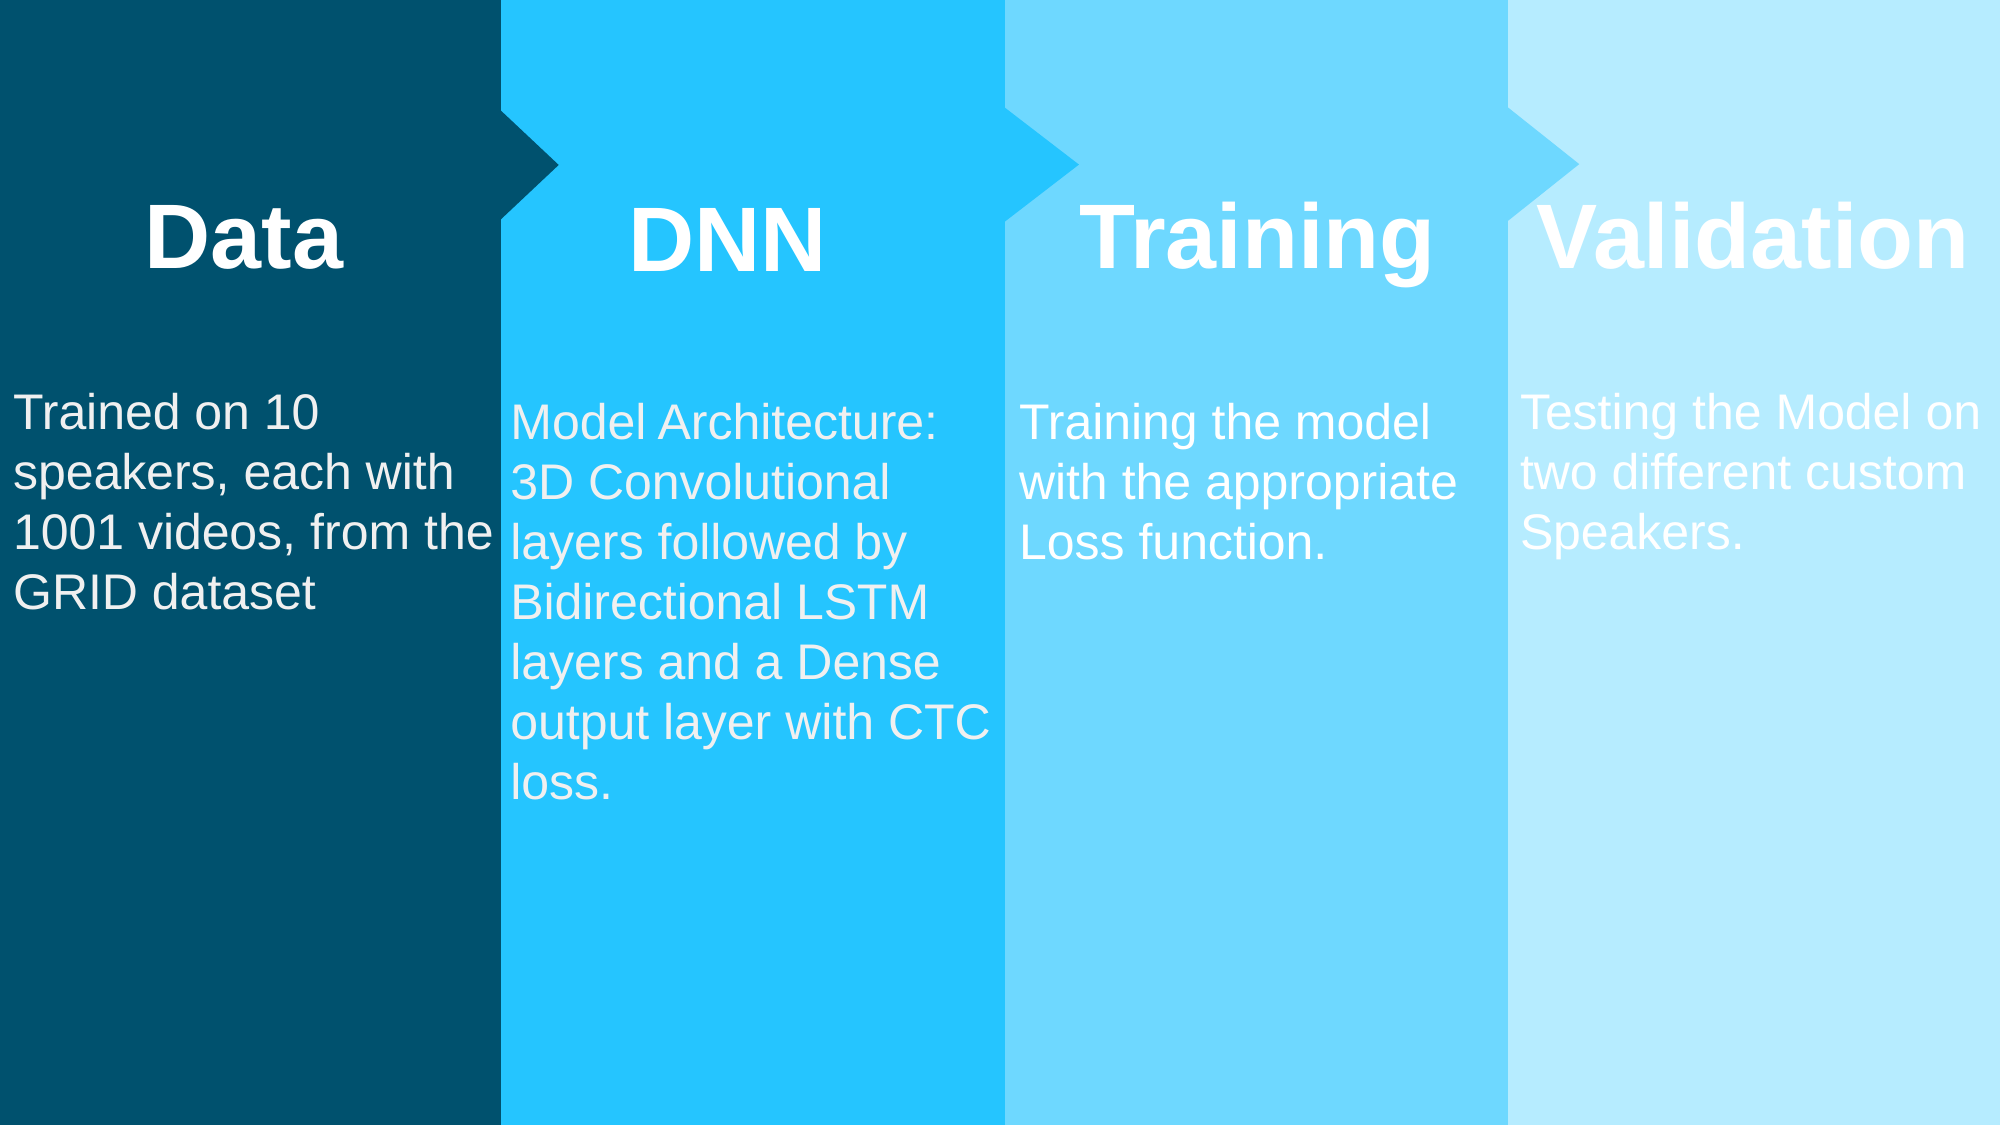

Validation

Training

DNN

Data

Testing the Model on two different custom Speakers.
Trained on 10 speakers, each with 1001 videos, from the GRID dataset
Model Architecture:
3D Convolutional layers followed by Bidirectional LSTM layers and a Dense output layer with CTC loss.
Training the model with the appropriate Loss function.
5/14/24